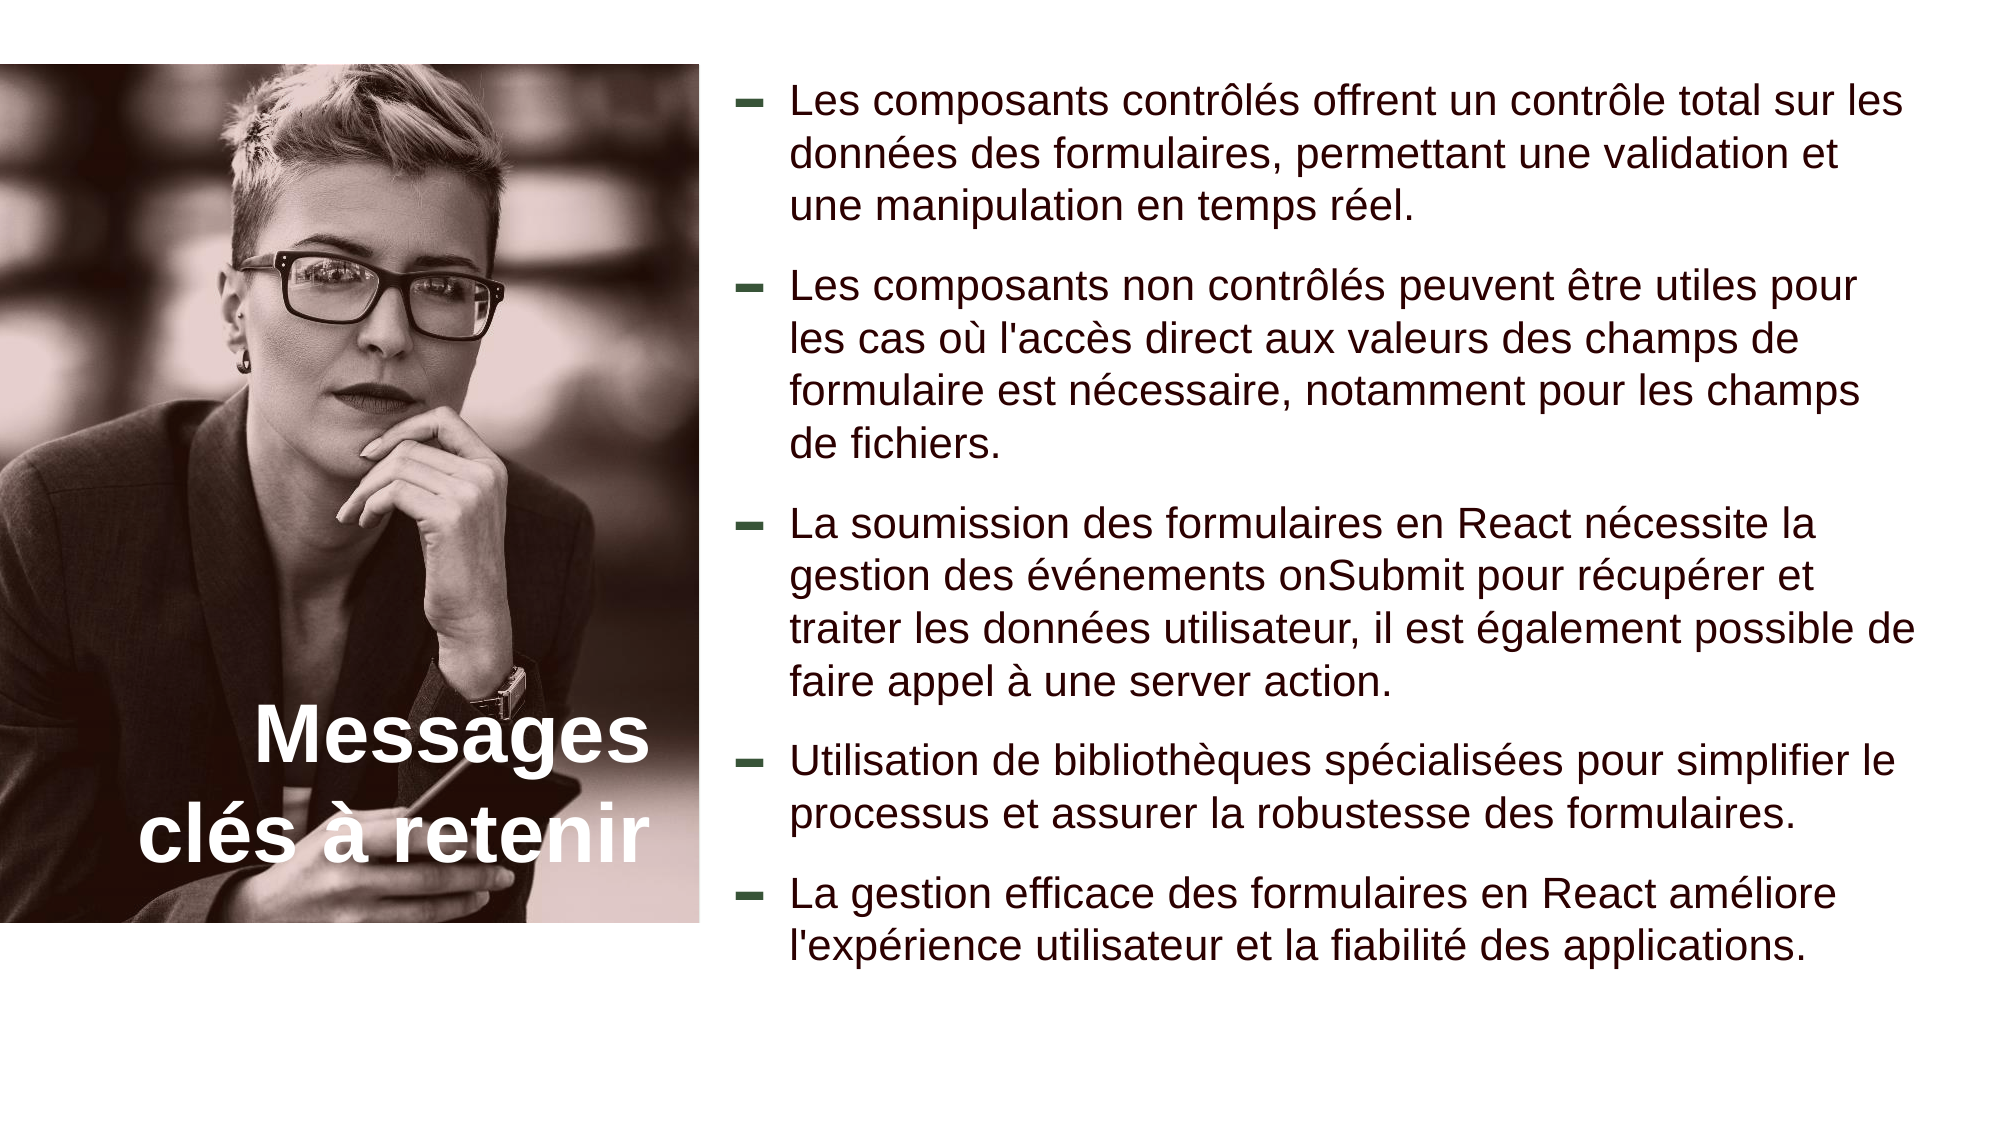

Les composants contrôlés offrent un contrôle total sur les données des formulaires, permettant une validation et une manipulation en temps réel.
Les composants non contrôlés peuvent être utiles pour les cas où l'accès direct aux valeurs des champs de formulaire est nécessaire, notamment pour les champs de fichiers.
La soumission des formulaires en React nécessite la gestion des événements onSubmit pour récupérer et traiter les données utilisateur, il est également possible de faire appel à une server action.
Utilisation de bibliothèques spécialisées pour simplifier le processus et assurer la robustesse des formulaires.
La gestion efficace des formulaires en React améliore l'expérience utilisateur et la fiabilité des applications.

# Messages clés à retenir